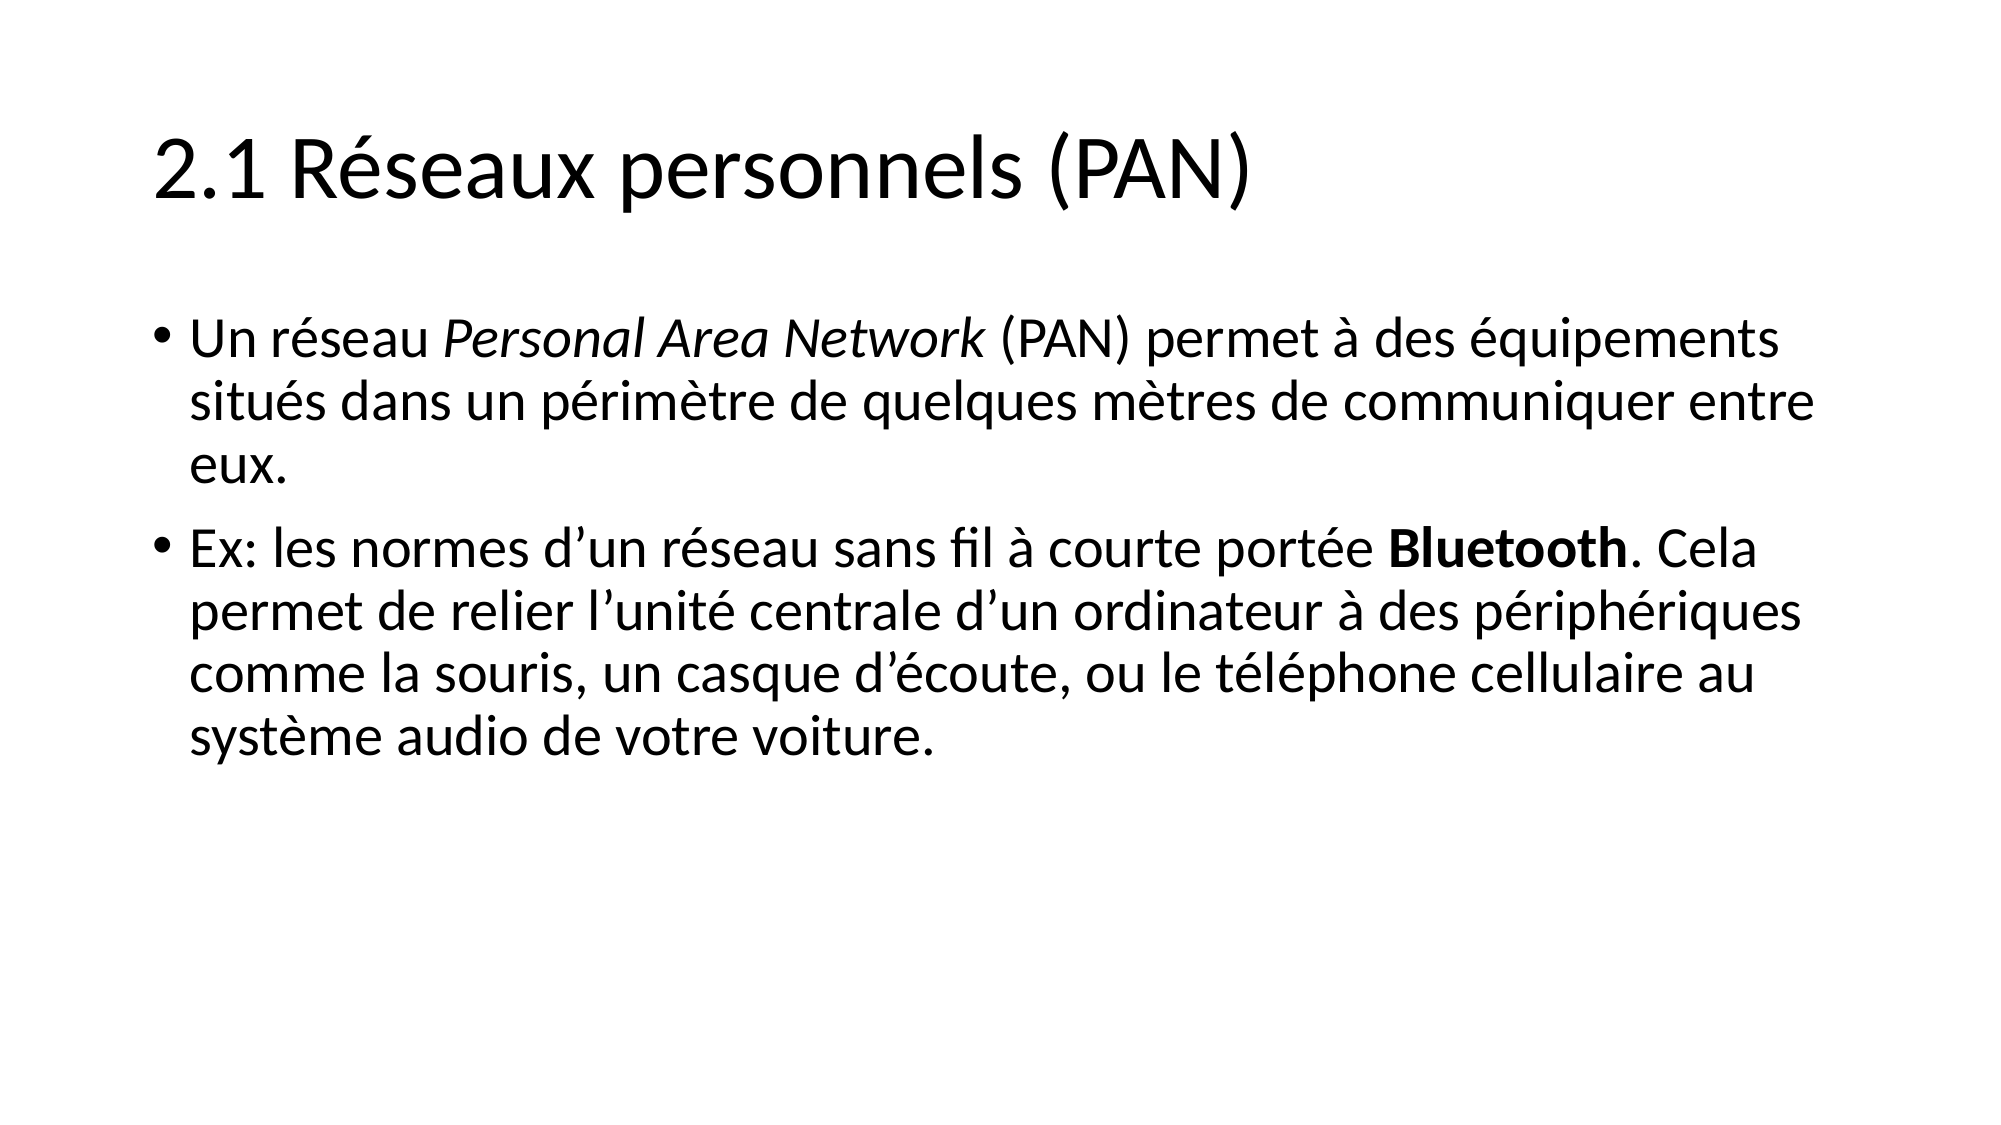

# 2.1 Réseaux personnels (PAN)
Un réseau Personal Area Network (PAN) permet à des équipements situés dans un périmètre de quelques mètres de communiquer entre eux.
Ex: les normes d’un réseau sans fil à courte portée Bluetooth. Cela permet de relier l’unité centrale d’un ordinateur à des périphériques comme la souris, un casque d’écoute, ou le téléphone cellulaire au système audio de votre voiture.